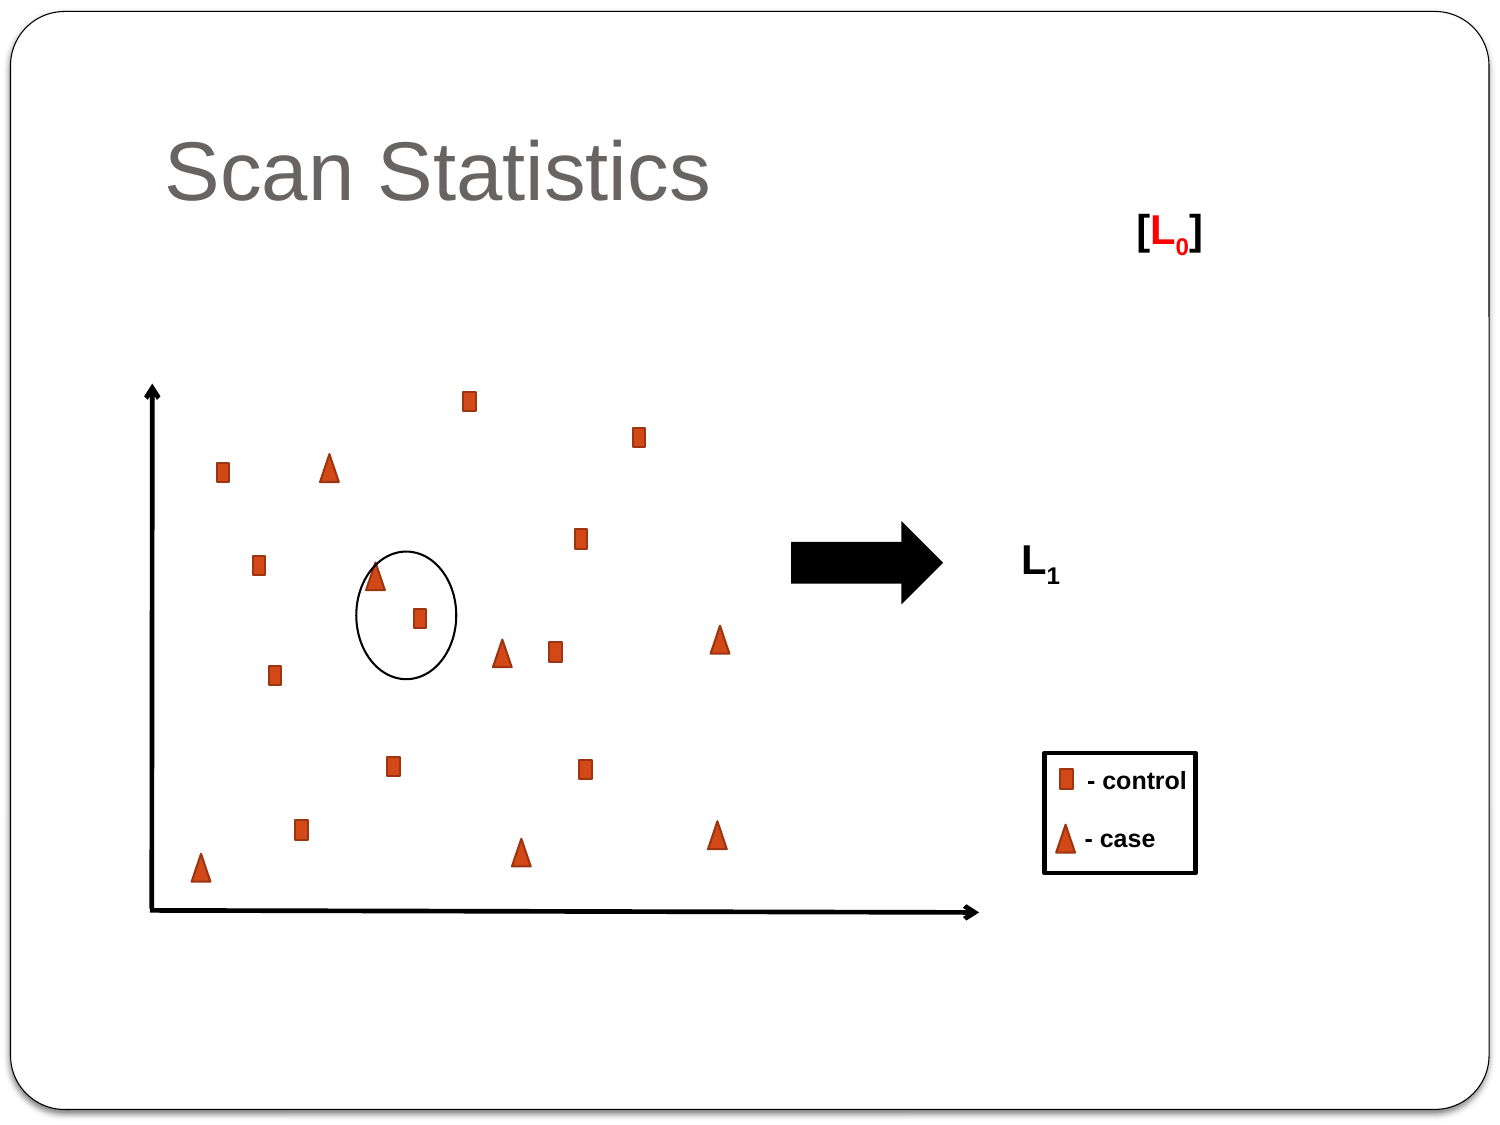

# Scan Statistics
[L0]

L1

- control

- case